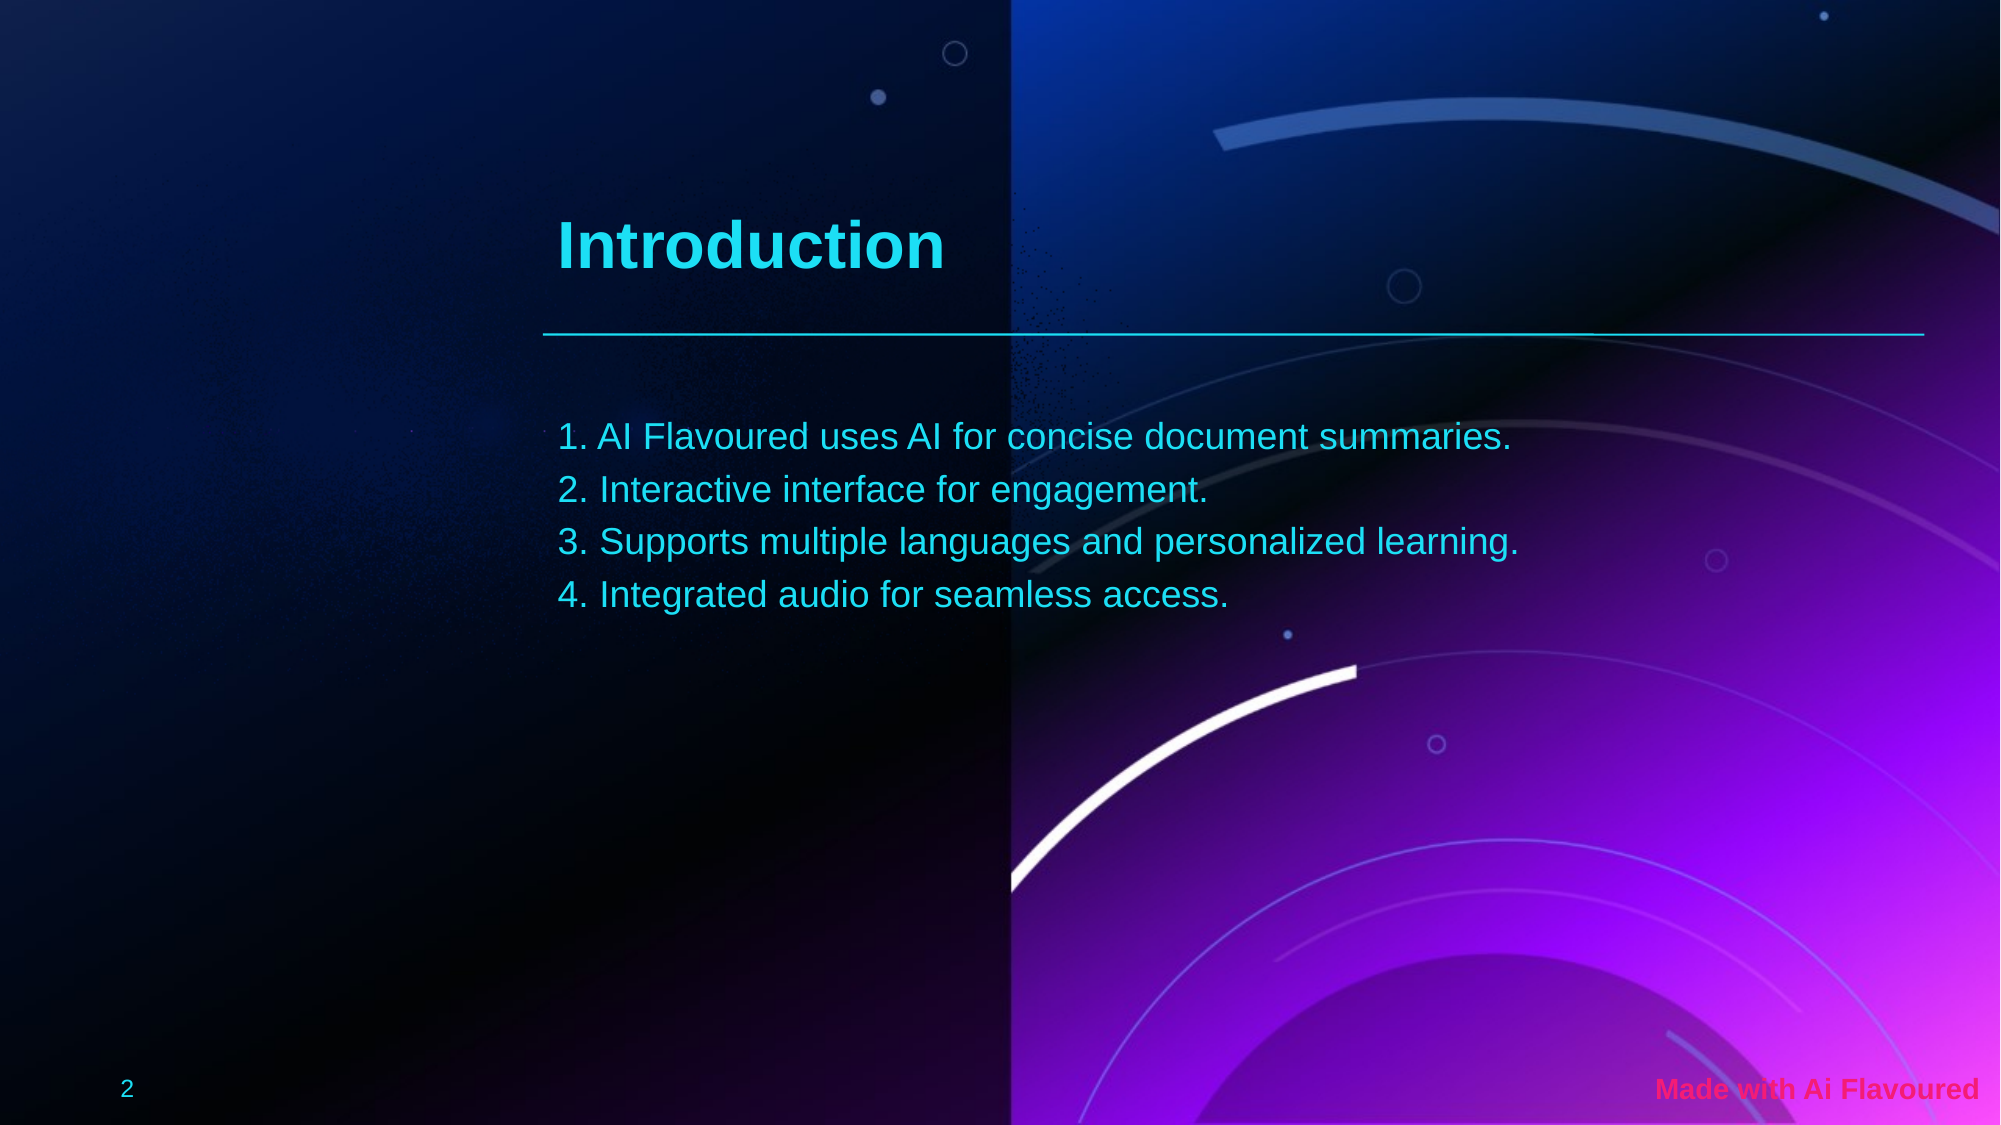

Introduction

1. AI Flavoured uses AI for concise document summaries.
2. Interactive interface for engagement.
3. Supports multiple languages and personalized learning.
4. Integrated audio for seamless access.

2